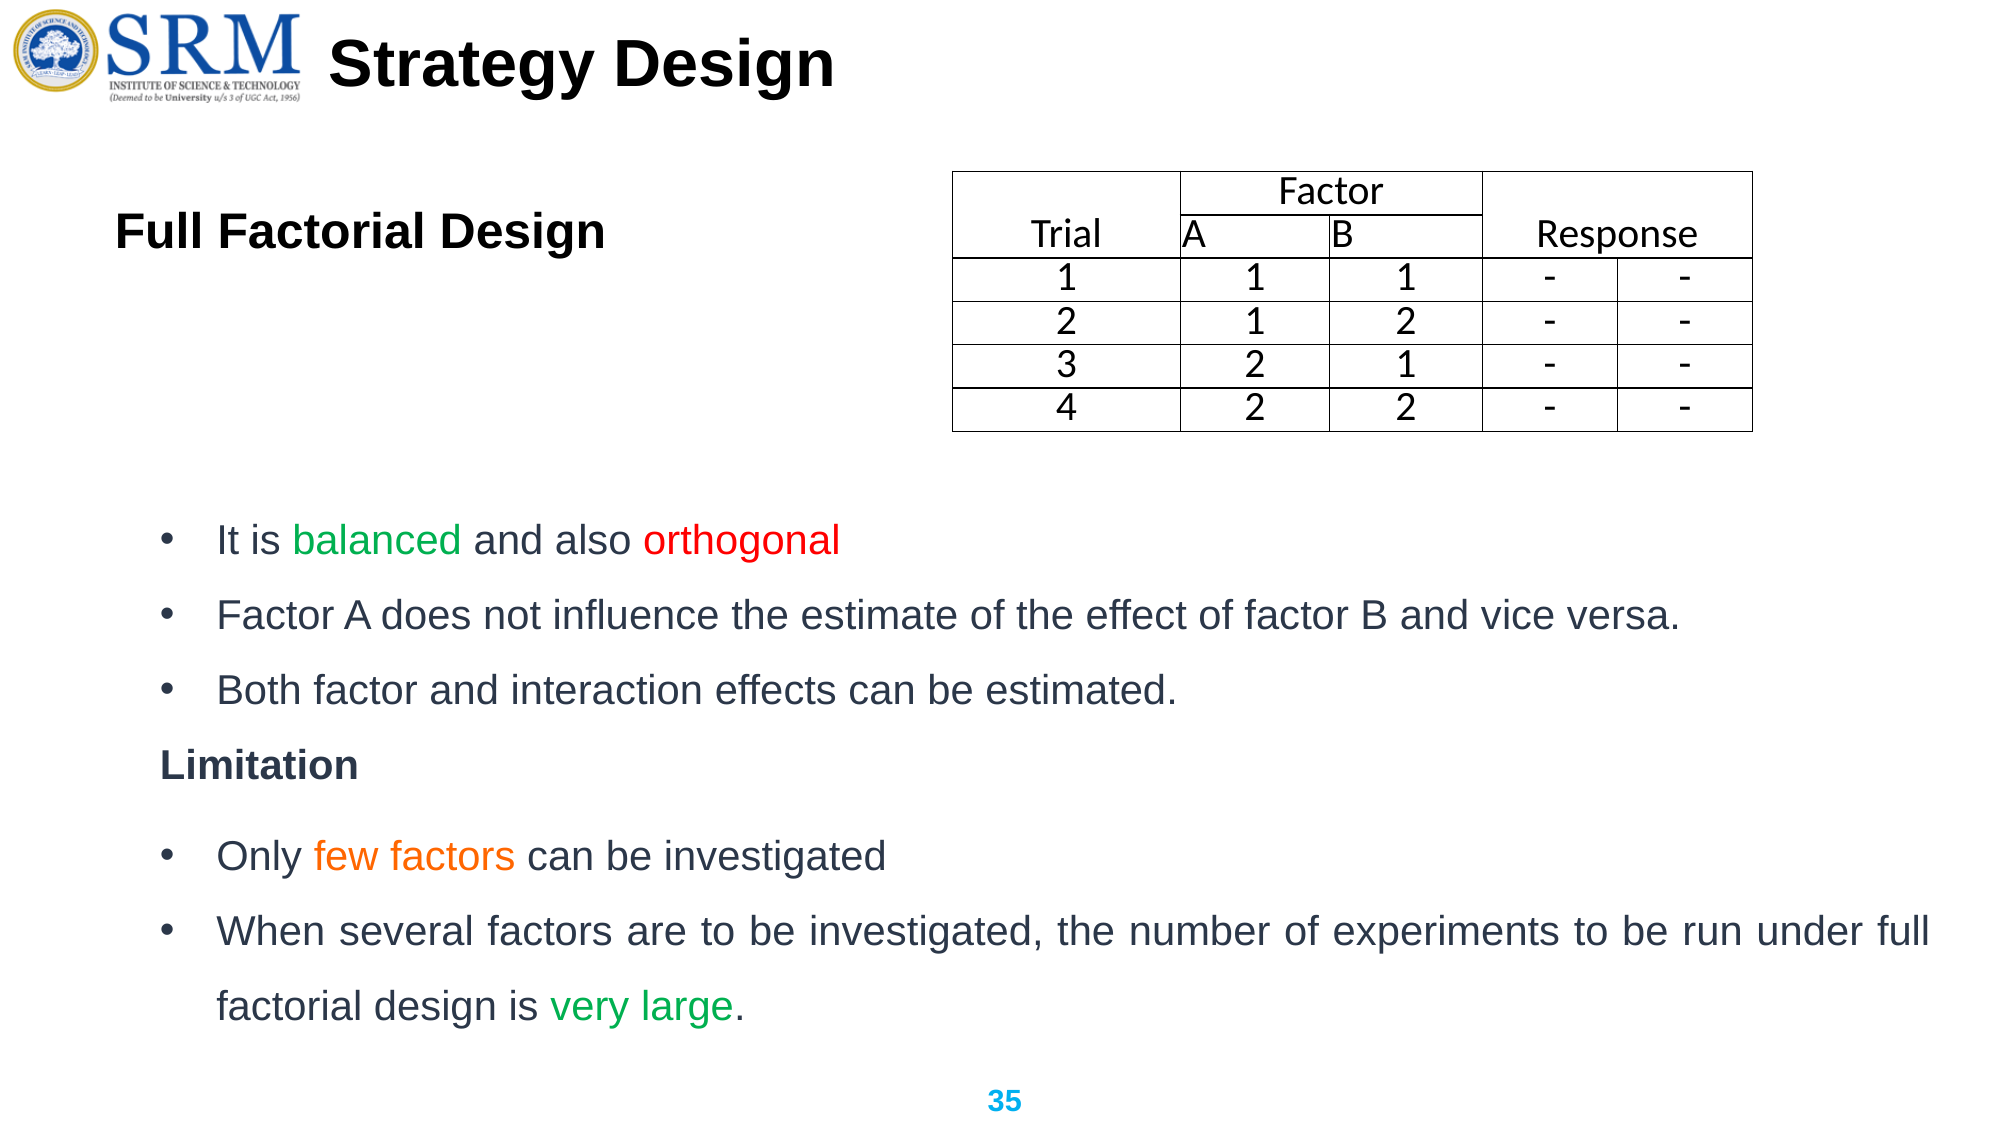

# Strategy Design
Full Factorial Design

| Trial | Factor |  | Response |  |
| --- | --- | --- | --- | --- |
|  | A | B |  |  |
| 1 | 1 | 1 | - | - |
| 2 | 1 | 2 | - | - |
| 3 | 2 | 1 | - | - |
| 4 | 2 | 2 | - | - |
It is balanced and also orthogonal
Factor A does not influence the estimate of the effect of factor B and vice versa.
Both factor and interaction effects can be estimated.
Limitation
Only few factors can be investigated
When several factors are to be investigated, the number of experiments to be run under full factorial design is very large.
35